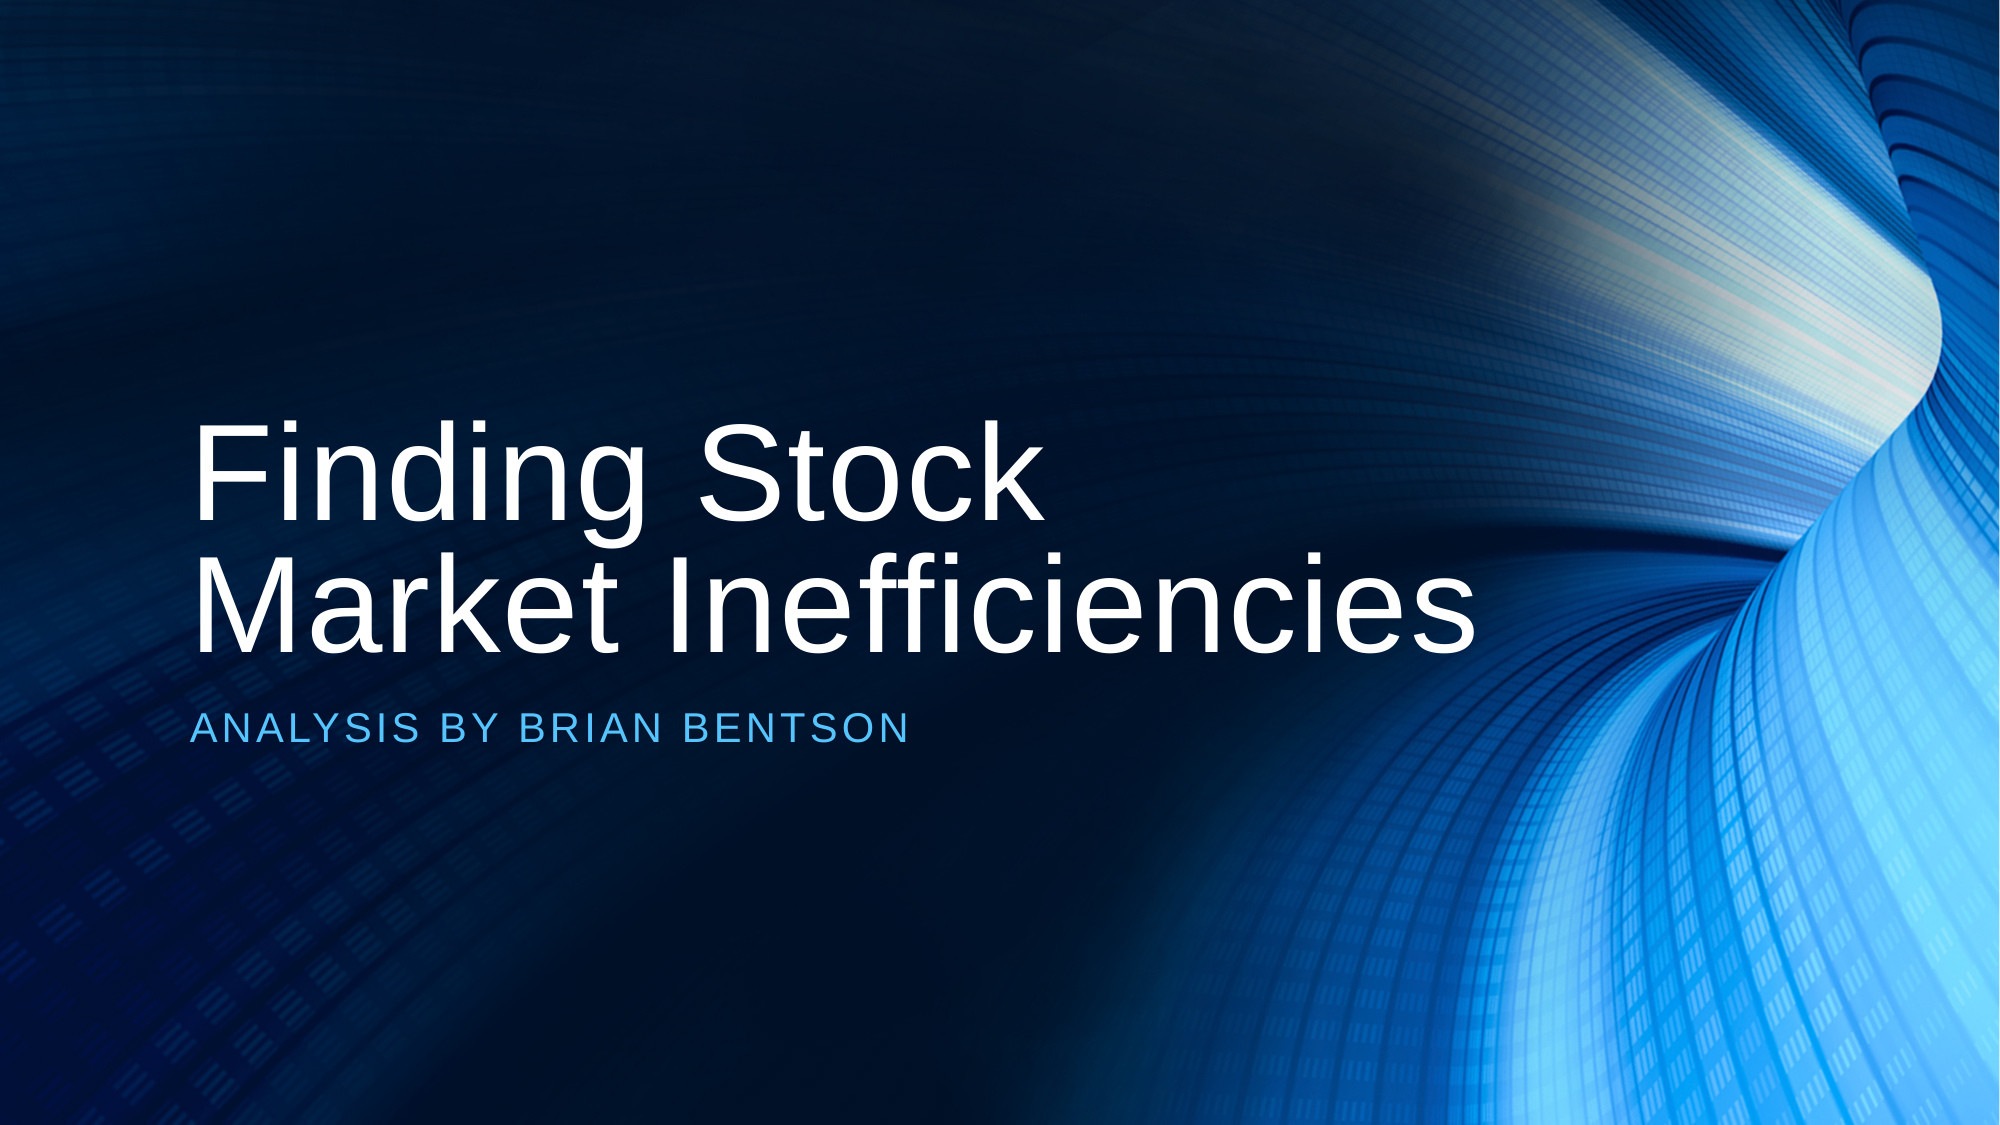

# Finding Stock Market Inefficiencies
Analysis by Brian Bentson